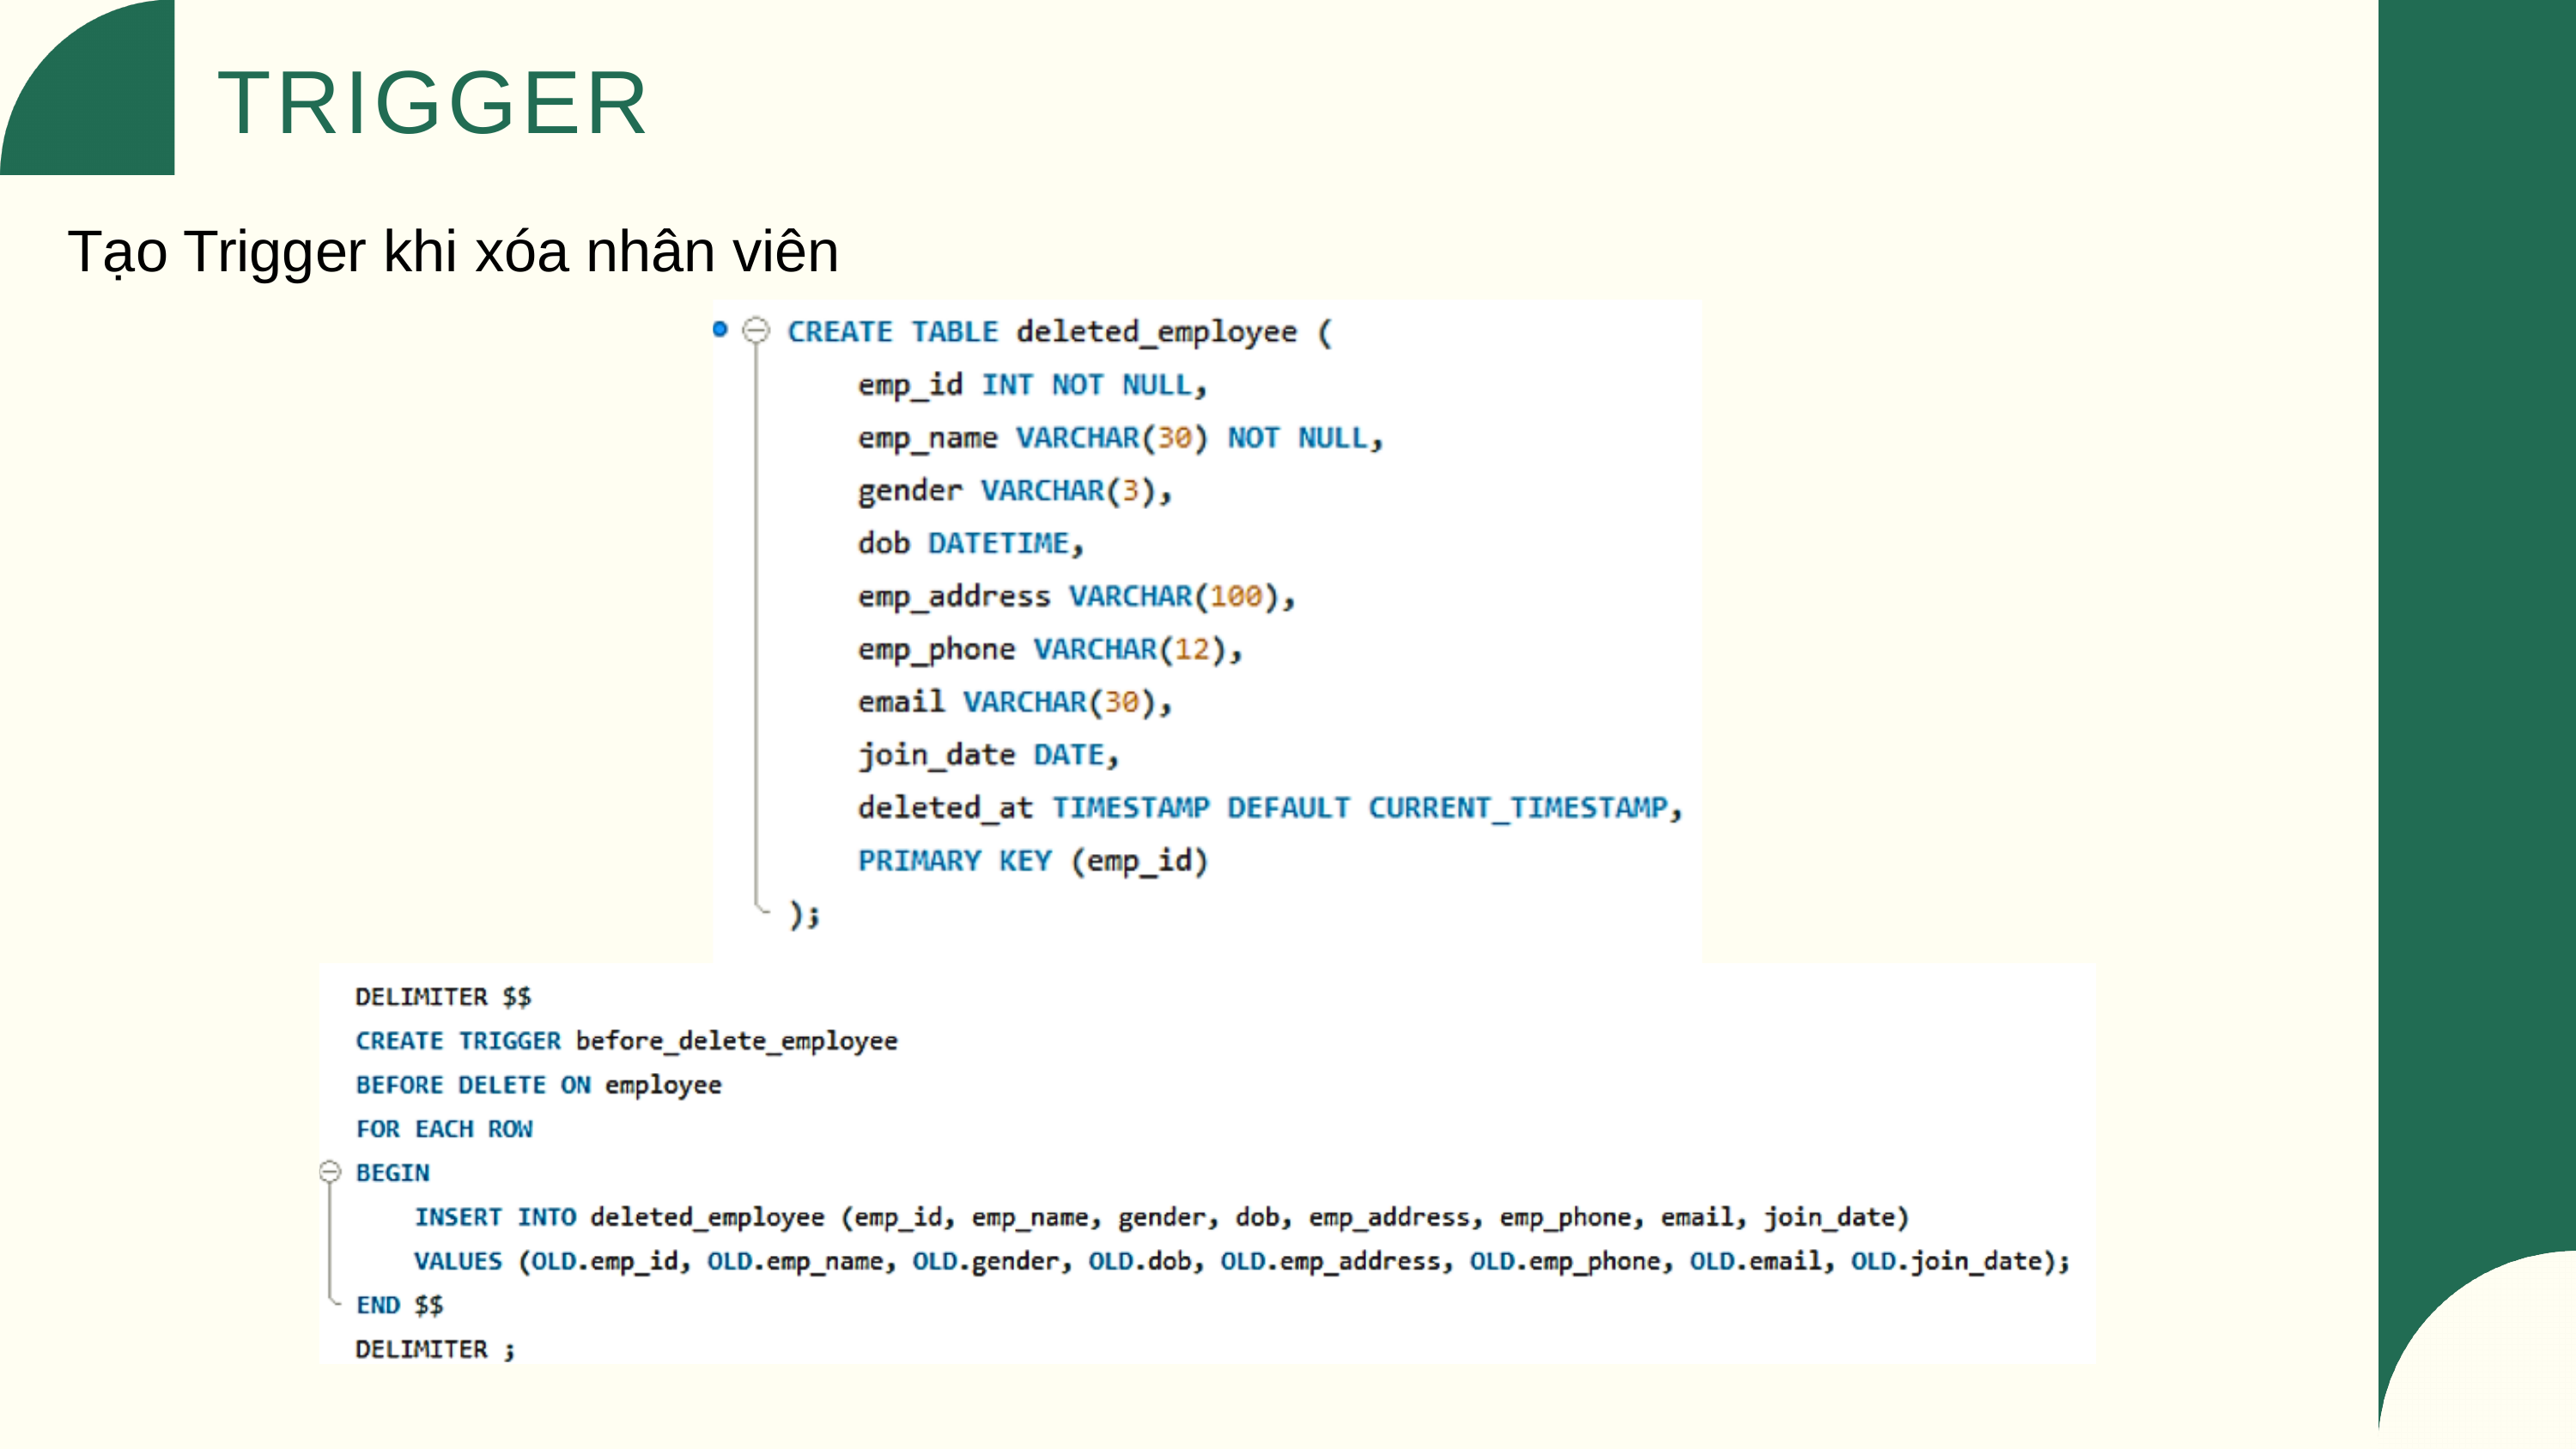

TRIGGER
Tạo Trigger khi xóa nhân viên